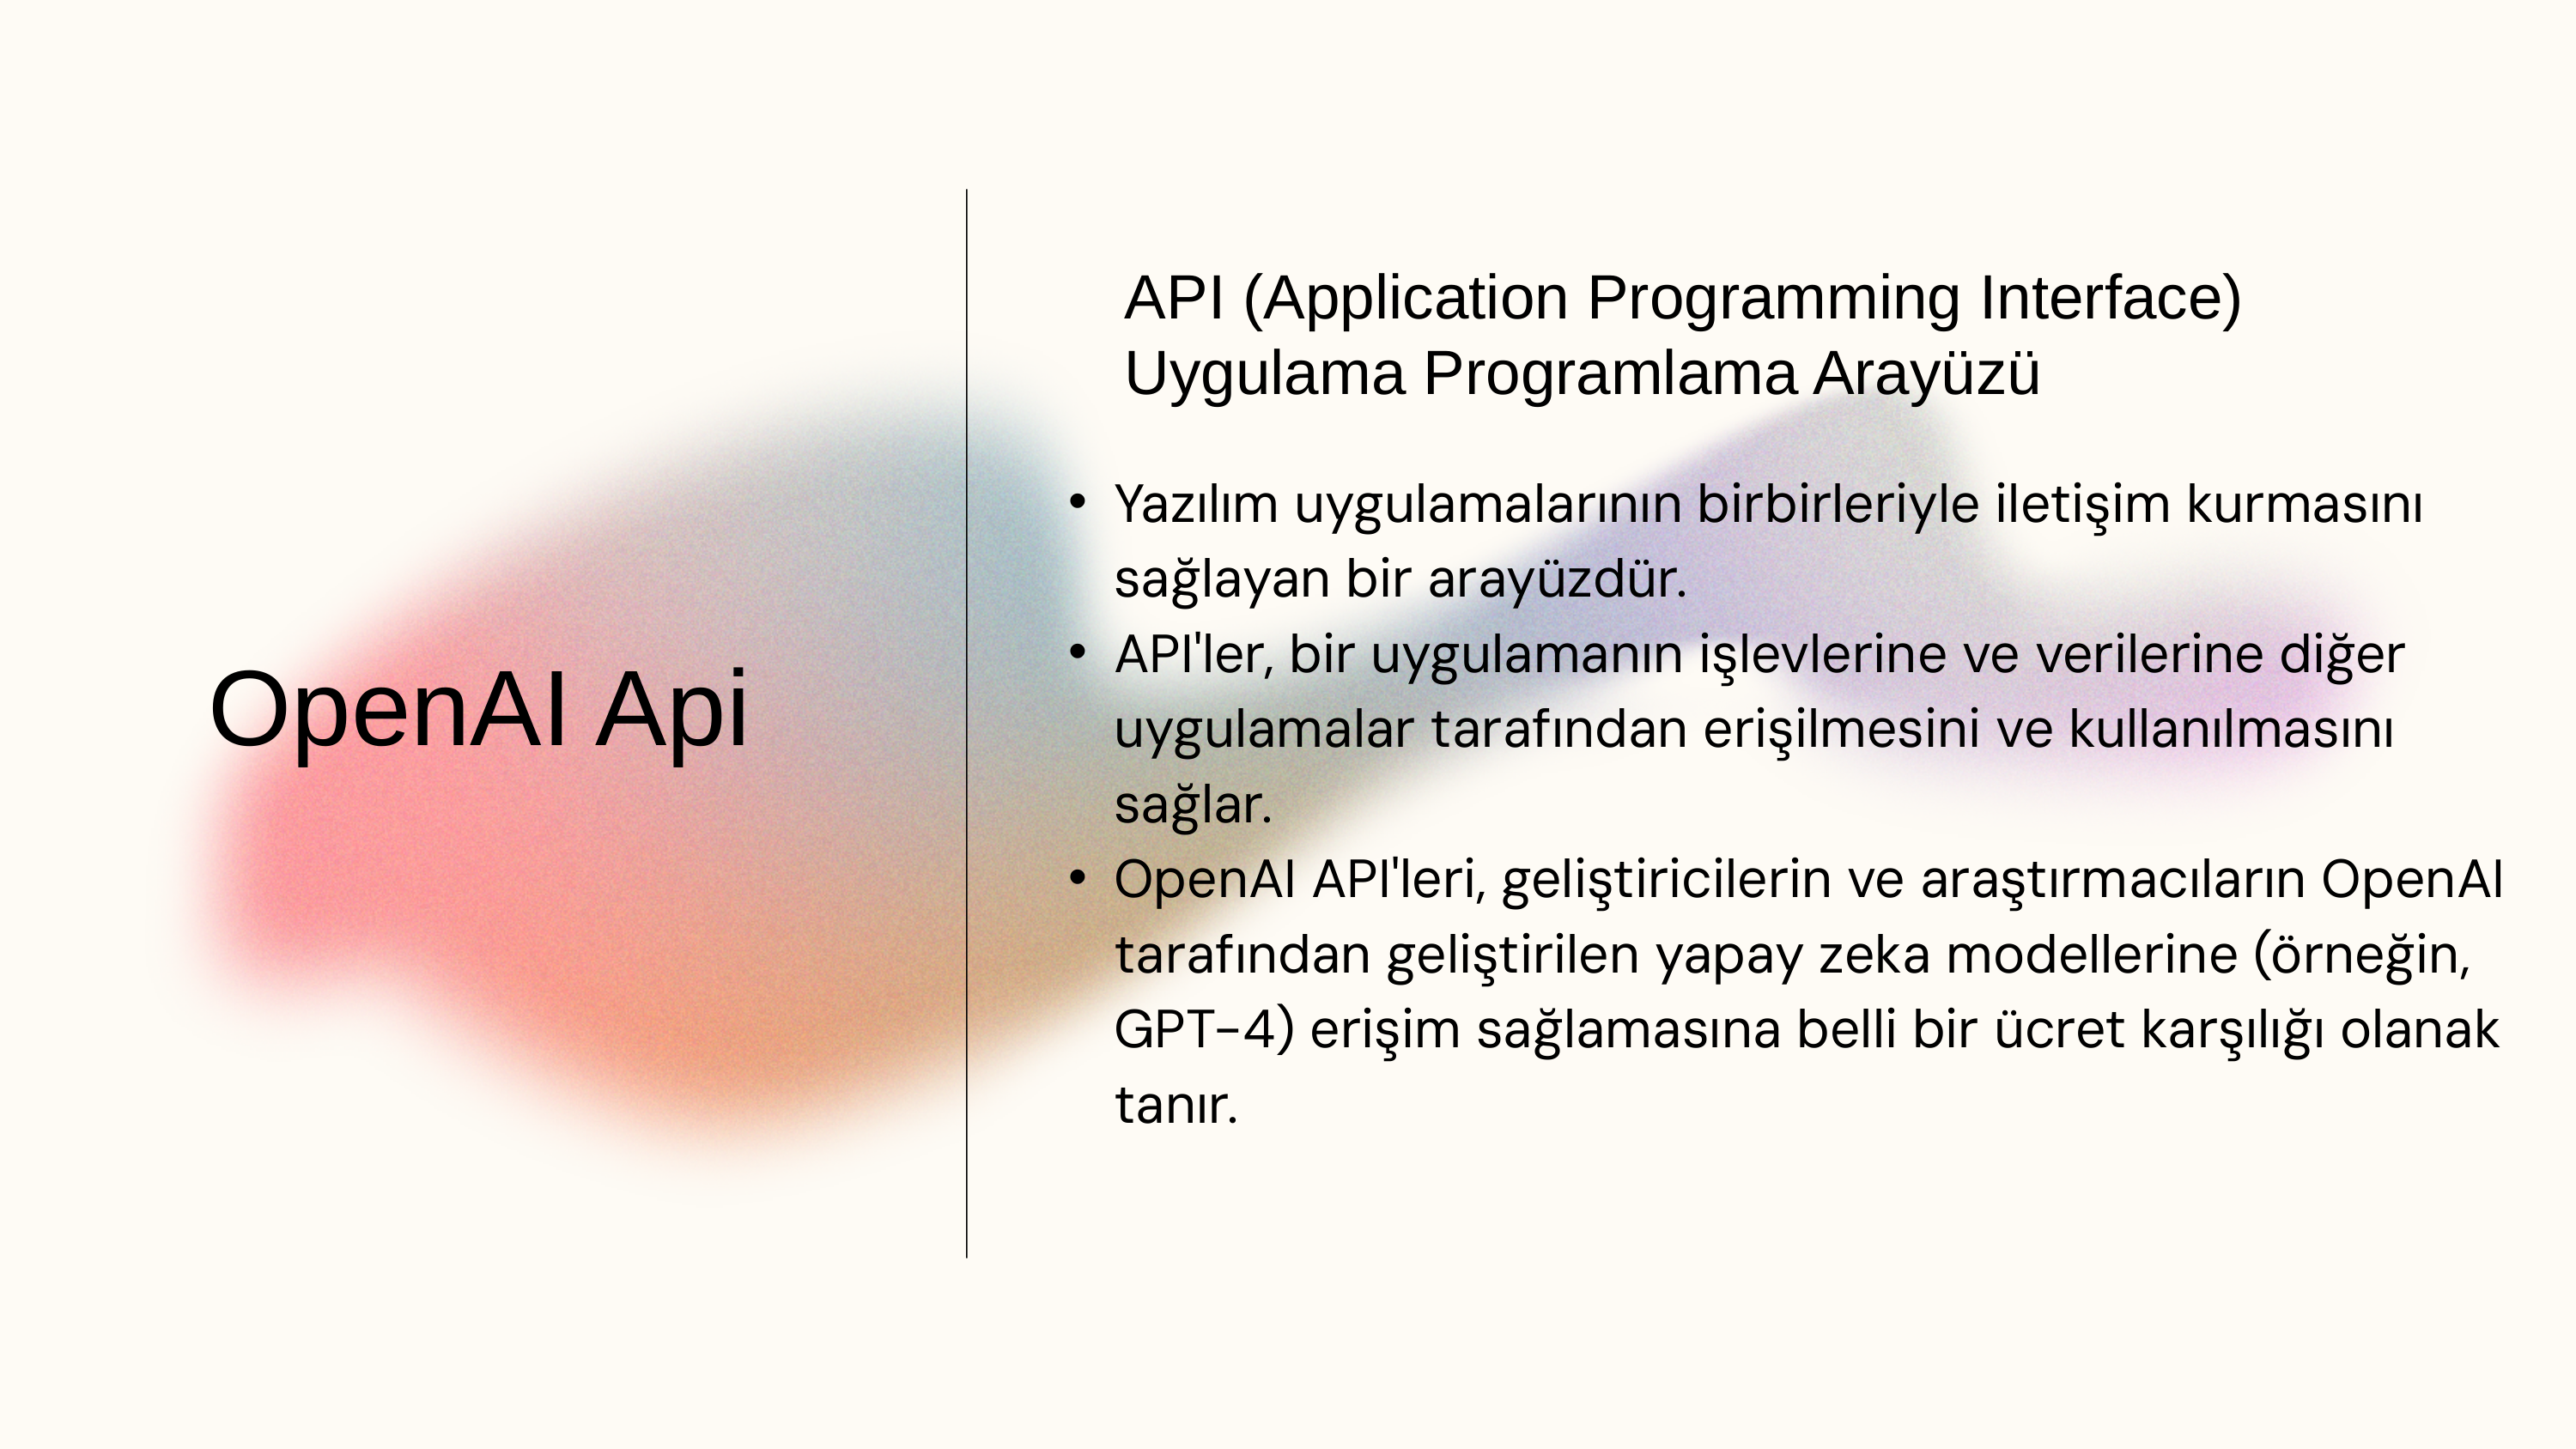

API (Application Programming Interface) Uygulama Programlama Arayüzü

Yazılım uygulamalarının birbirleriyle iletişim kurmasını sağlayan bir arayüzdür.
API'ler, bir uygulamanın işlevlerine ve verilerine diğer uygulamalar tarafından erişilmesini ve kullanılmasını sağlar.
OpenAI API'leri, geliştiricilerin ve araştırmacıların OpenAI tarafından geliştirilen yapay zeka modellerine (örneğin, GPT-4) erişim sağlamasına belli bir ücret karşılığı olanak tanır.

OpenAI Api